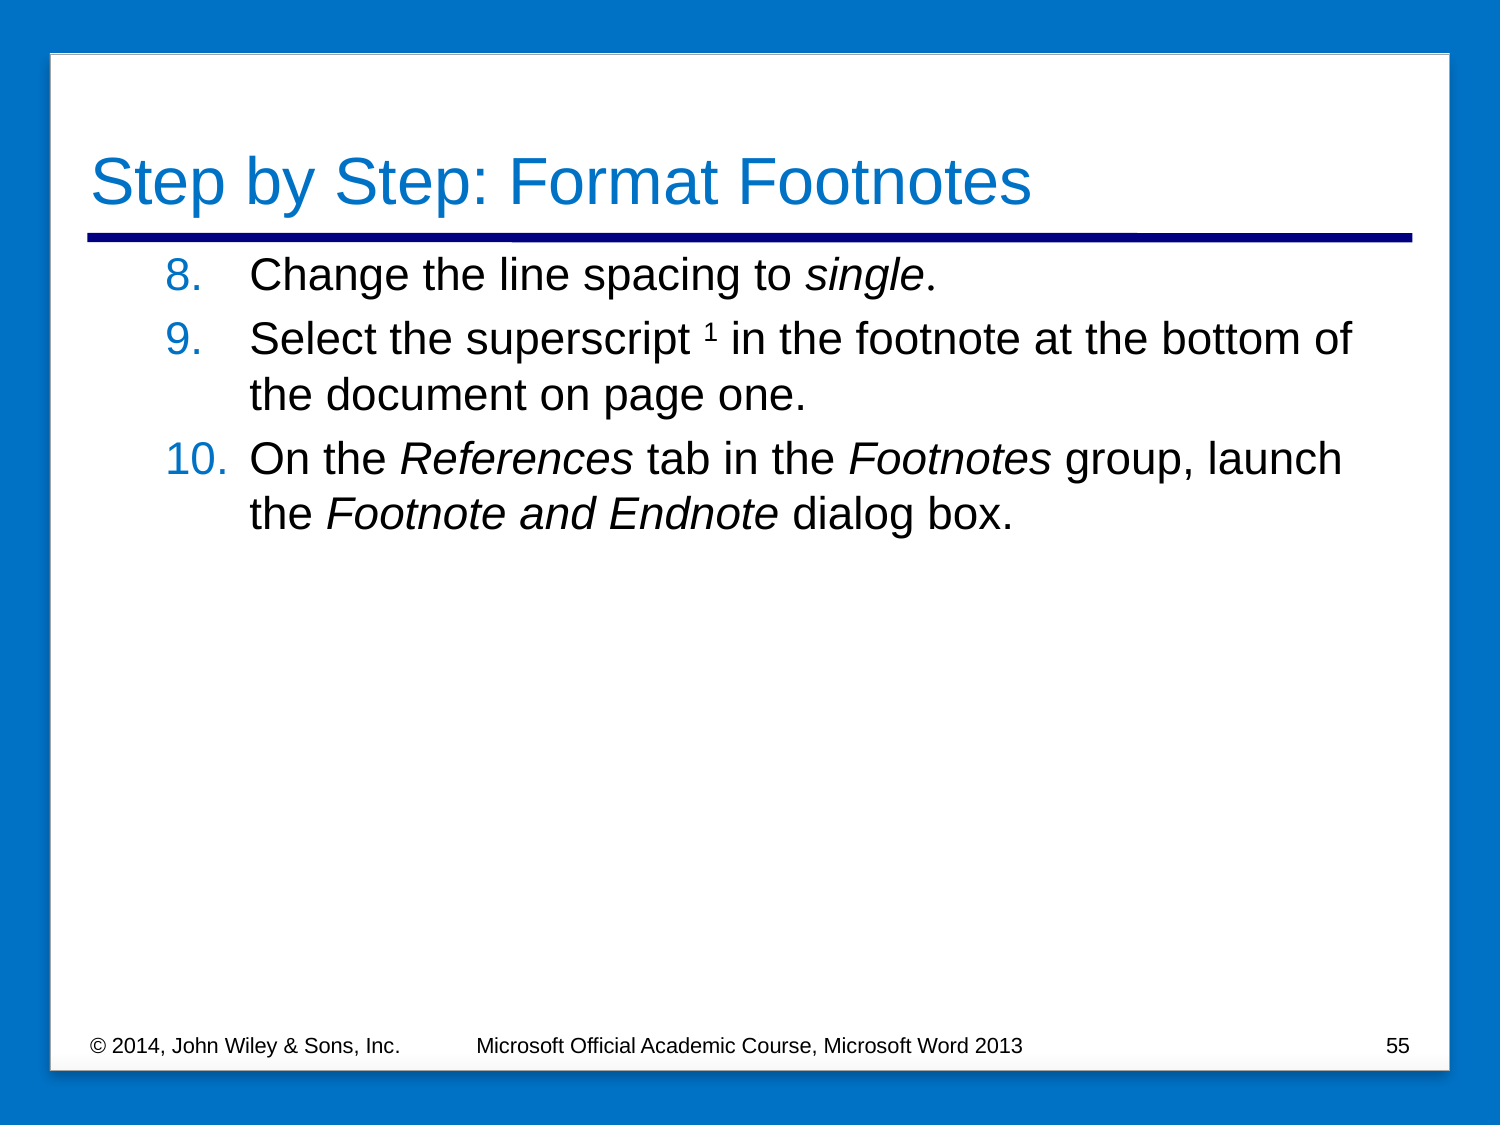

# Step by Step: Format Footnotes
Change the line spacing to single.
Select the superscript 1 in the footnote at the bottom of the document on page one.
On the References tab in the Footnotes group, launch the Footnote and Endnote dialog box.

© 2014, John Wiley & Sons, Inc.
Microsoft Official Academic Course, Microsoft Word 2013
55